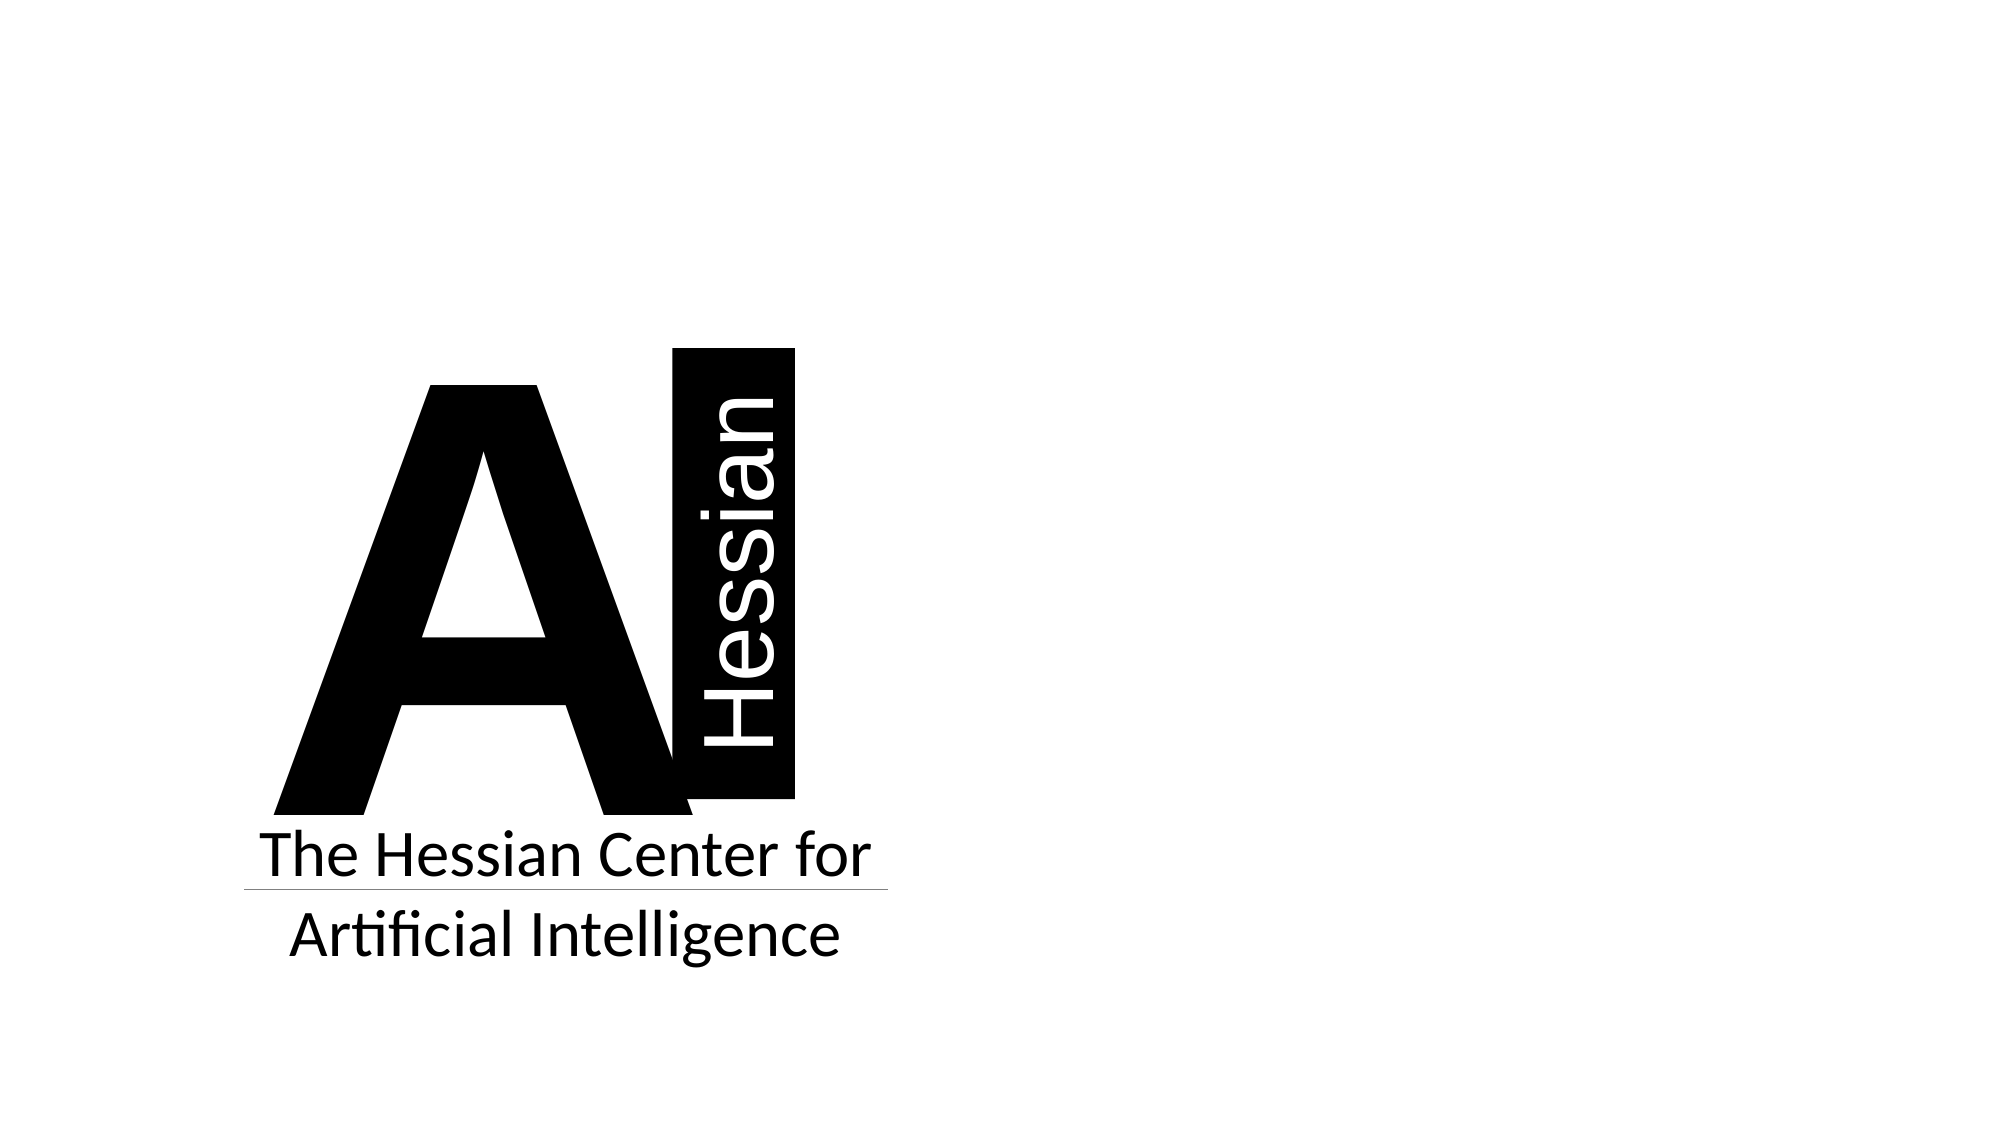

A
Hessian
The Hessian Center for
Artificial Intelligence